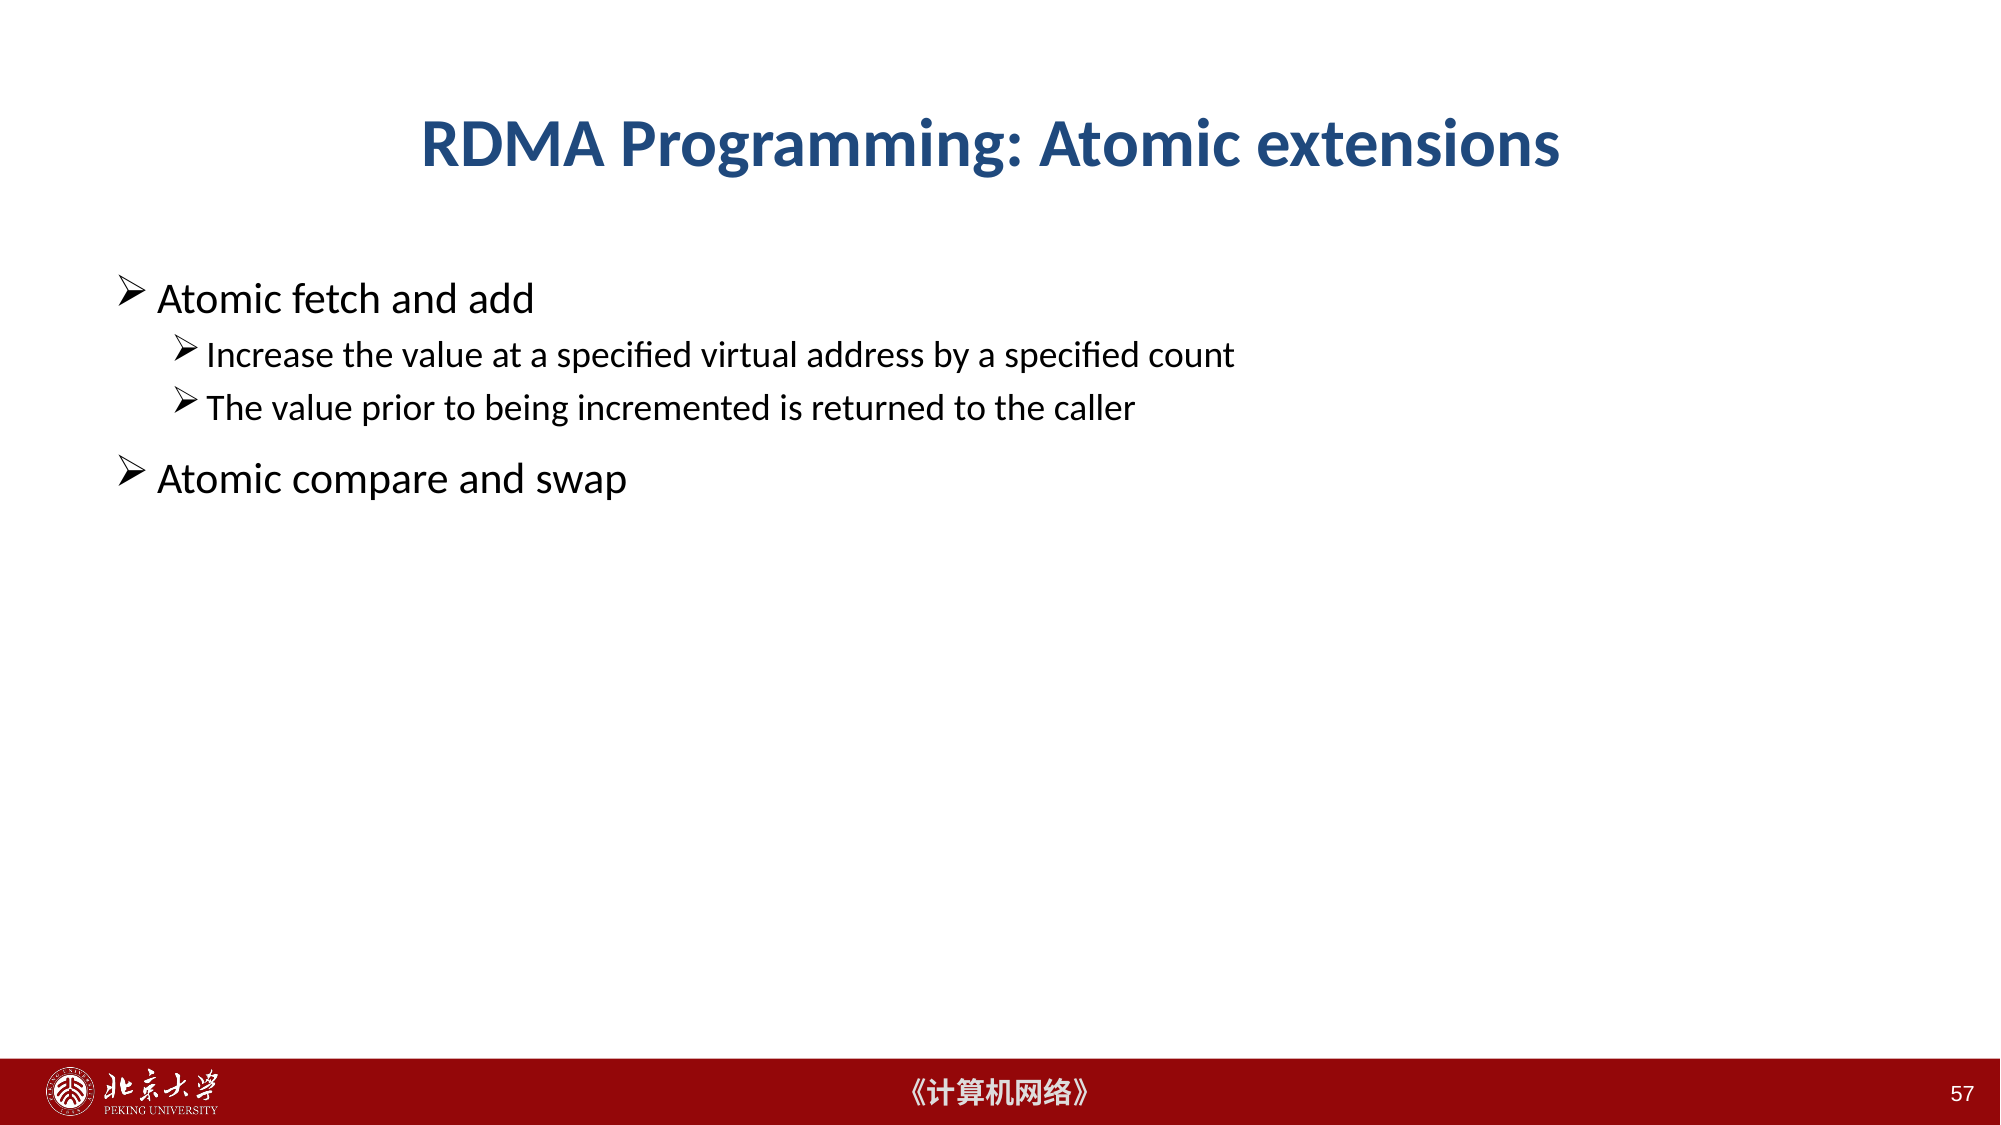

57
# RDMA Programming: Atomic extensions
Atomic fetch and add
Increase the value at a specified virtual address by a specified count
The value prior to being incremented is returned to the caller
Atomic compare and swap